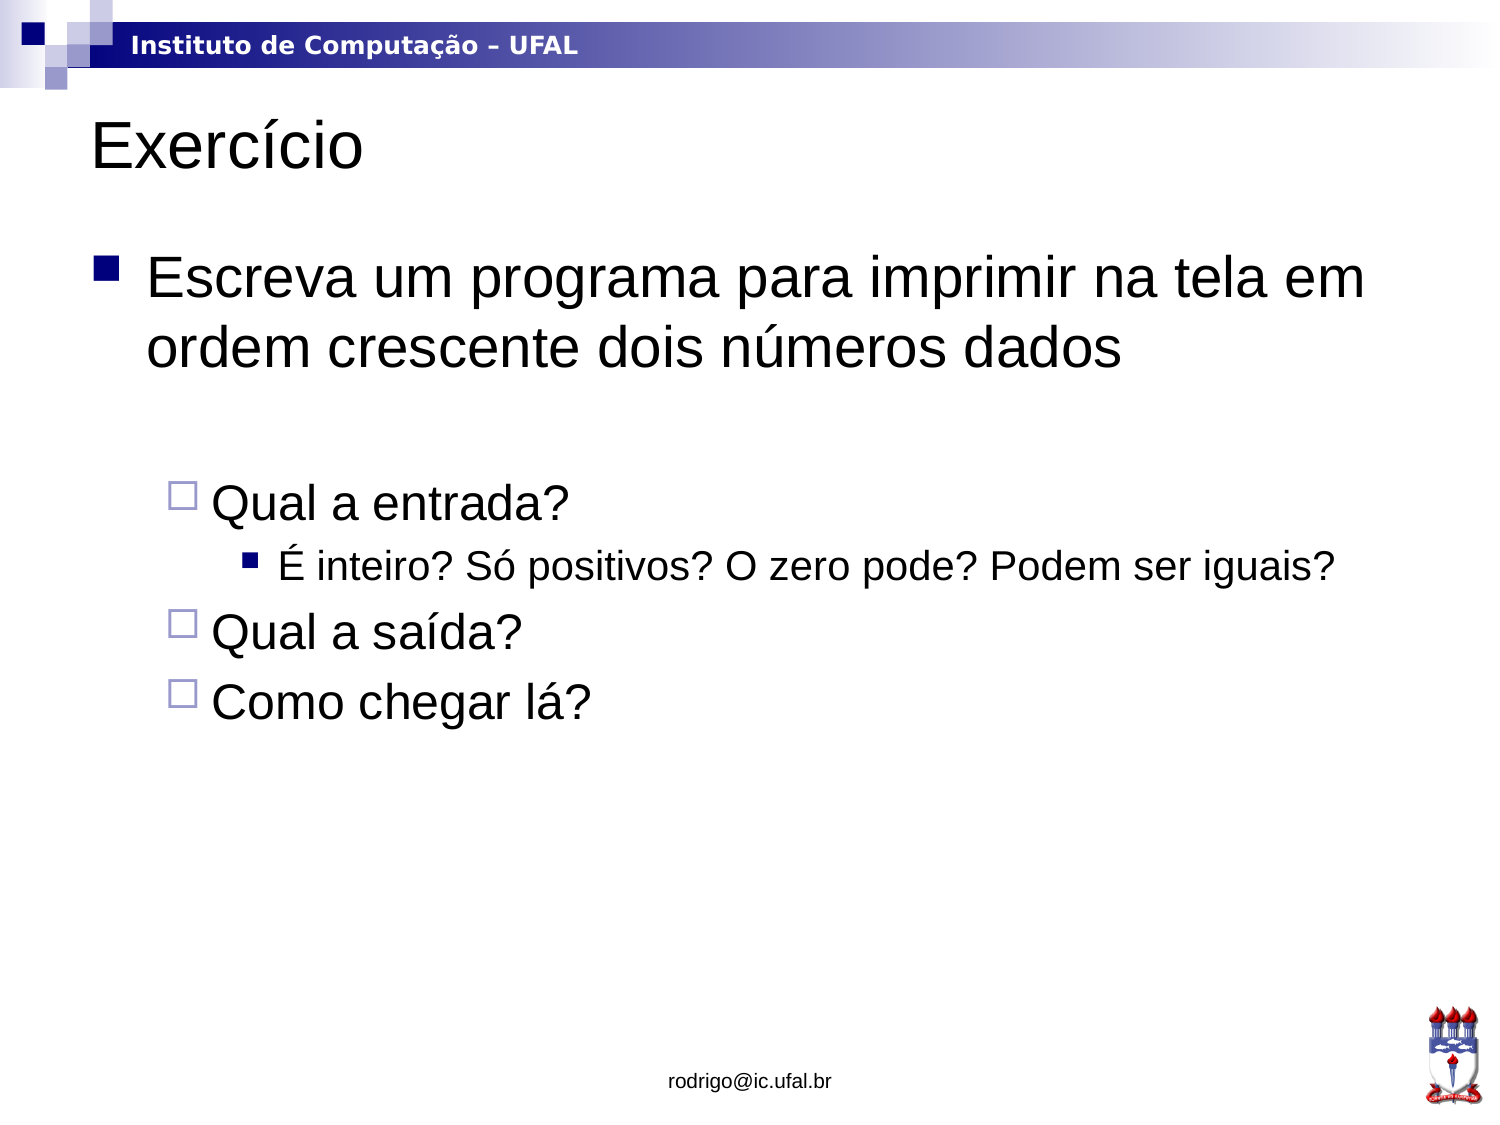

# Exercício
Escreva um programa para imprimir na tela em ordem crescente dois números dados

Qual a entrada?
É inteiro? Só positivos? O zero pode? Podem ser iguais?
Qual a saída?
Como chegar lá?

rodrigo@ic.ufal.br